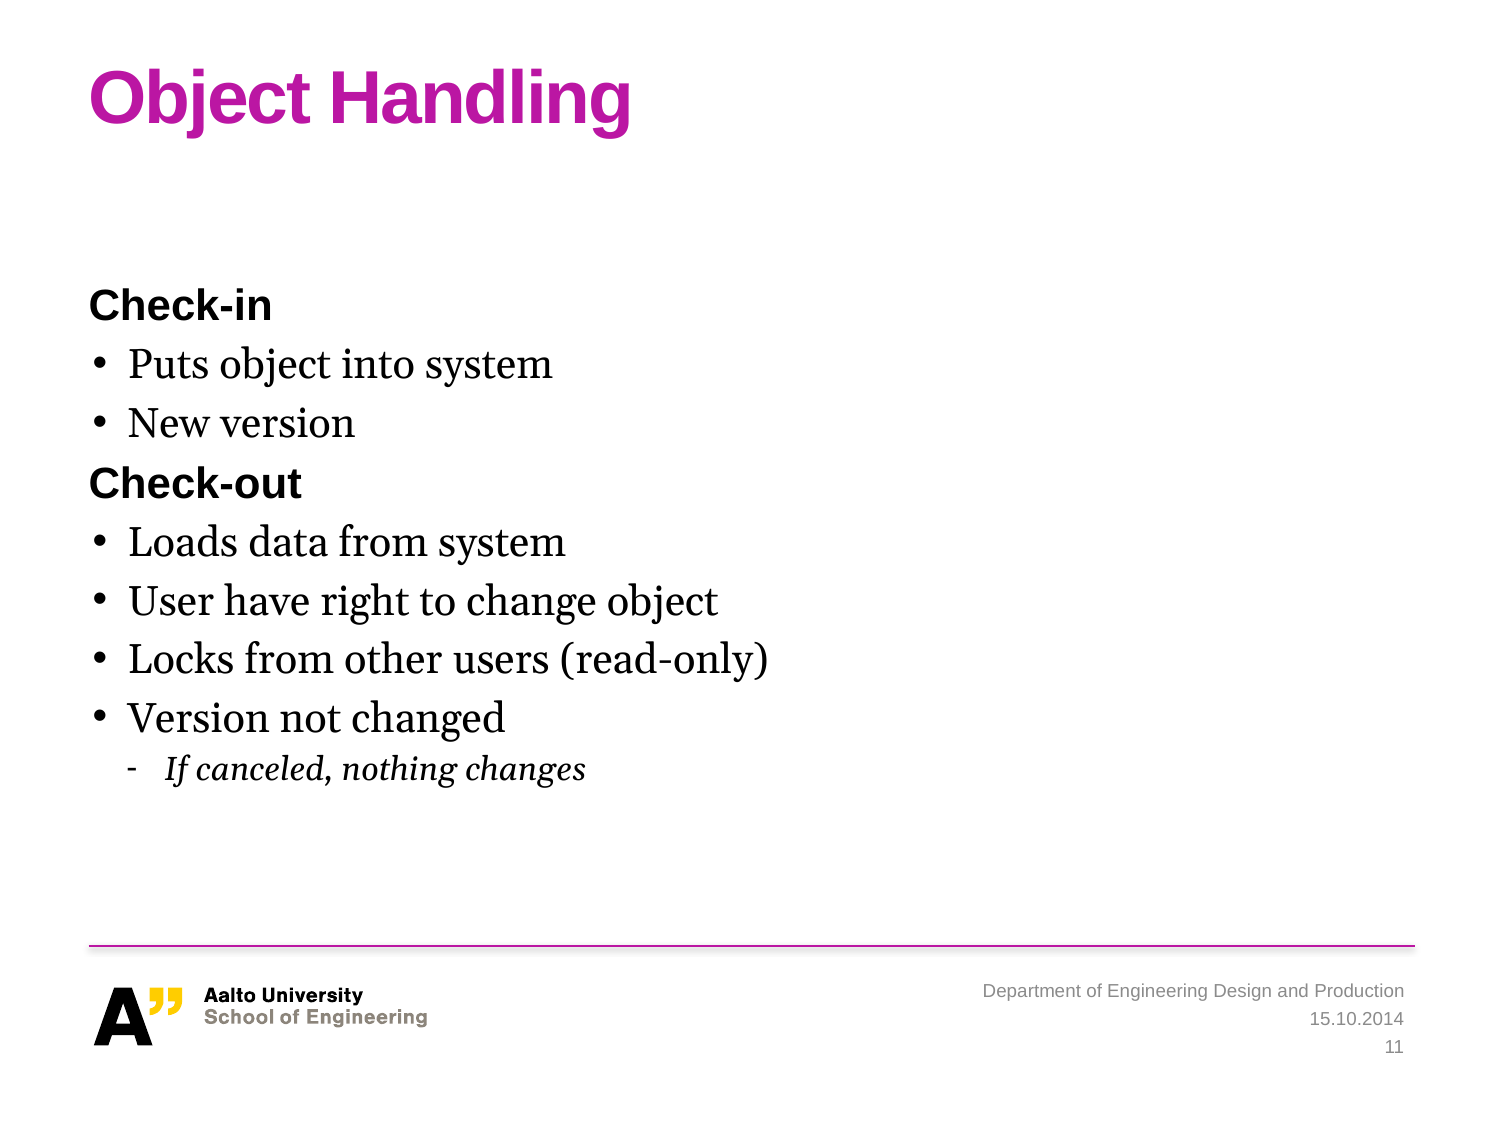

# Object Handling
Check-in
Puts object into system
New version
Check-out
Loads data from system
User have right to change object
Locks from other users (read-only)
Version not changed
If canceled, nothing changes
Department of Engineering Design and Production
15.10.2014
11